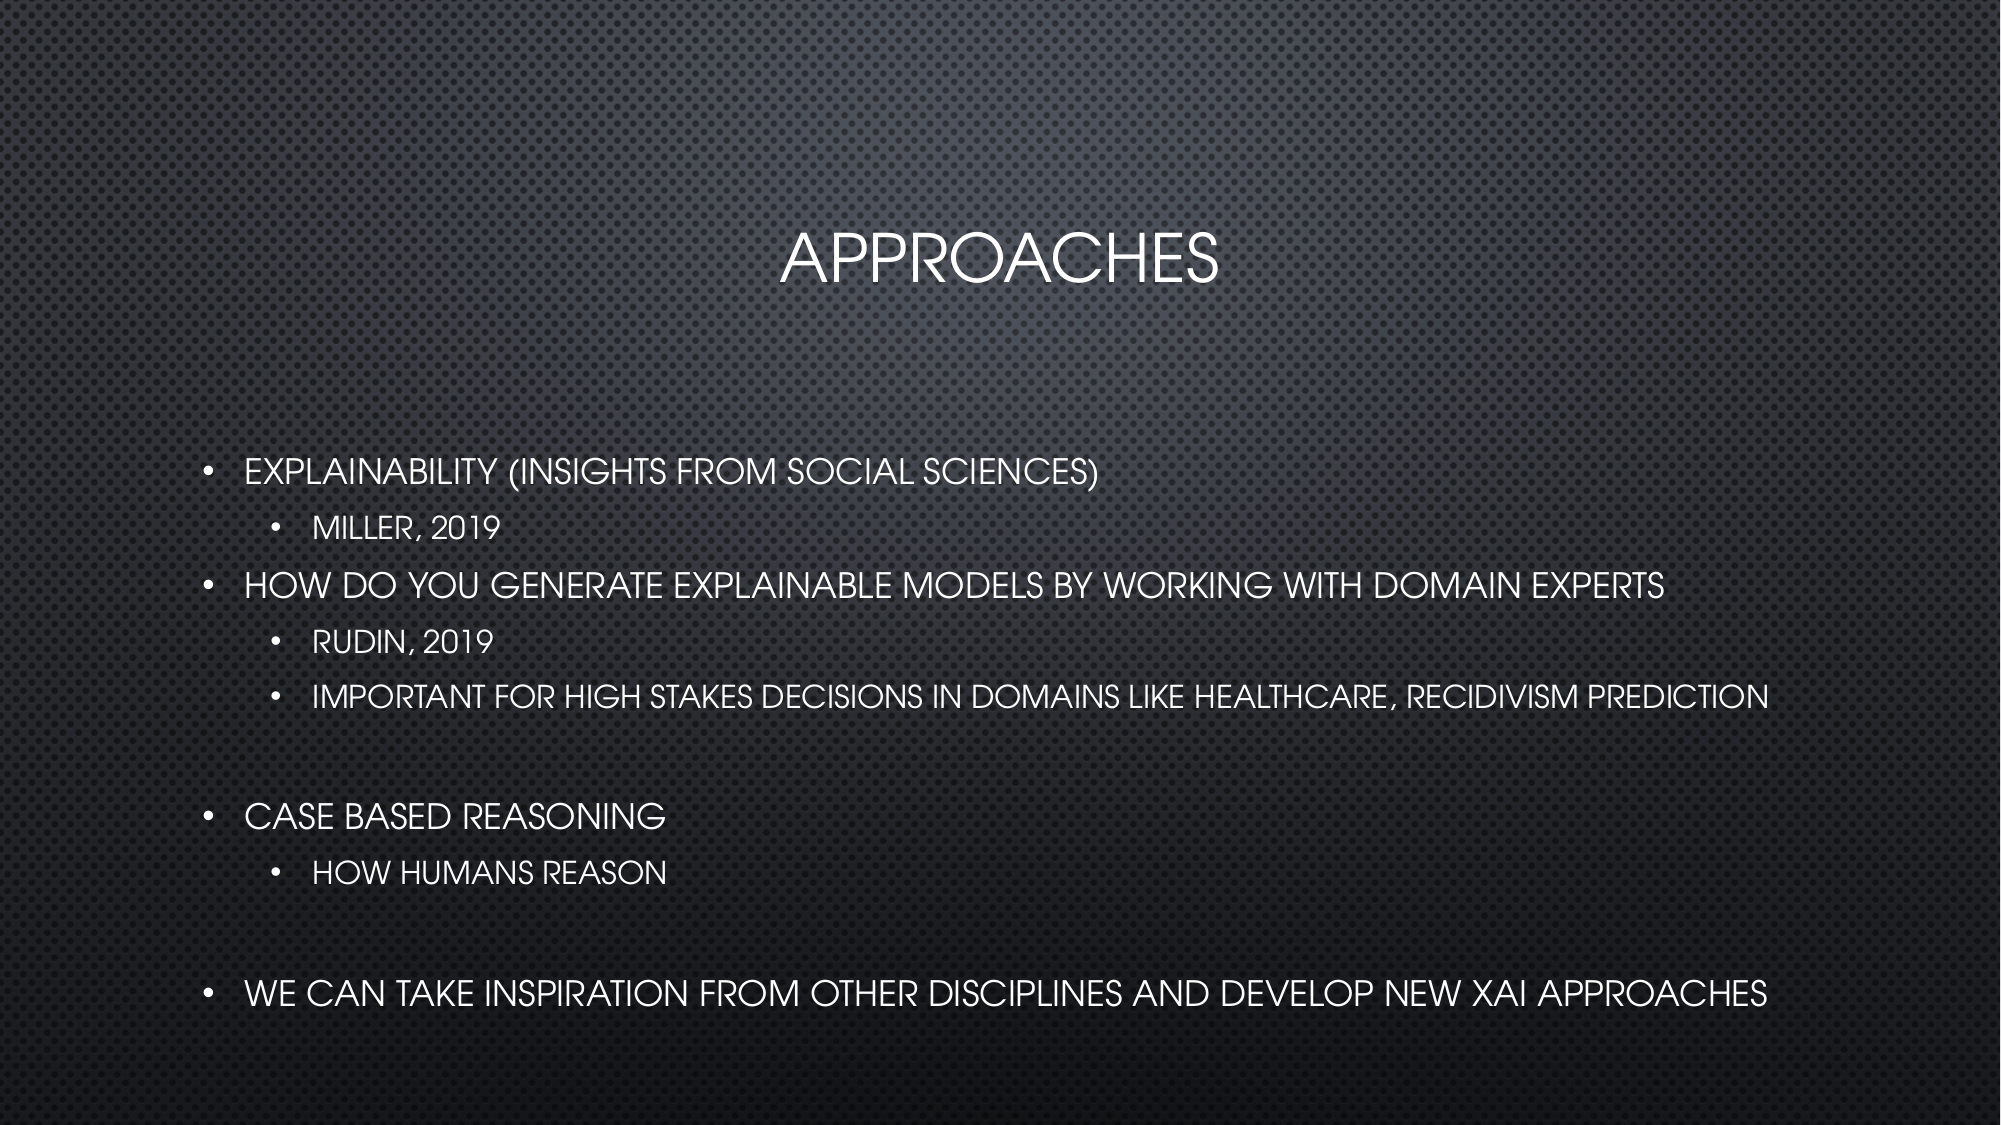

# Approaches
Explainability (insights from social sciences)
Miller, 2019
How do you generate explainable models by working with domain experts
Rudin, 2019
Important for high stakes decisions in domains like healthcare, recidivism prediction

Case based reasoning
How humans reason

We can take inspiration from other disciplines and develop new xAI approaches